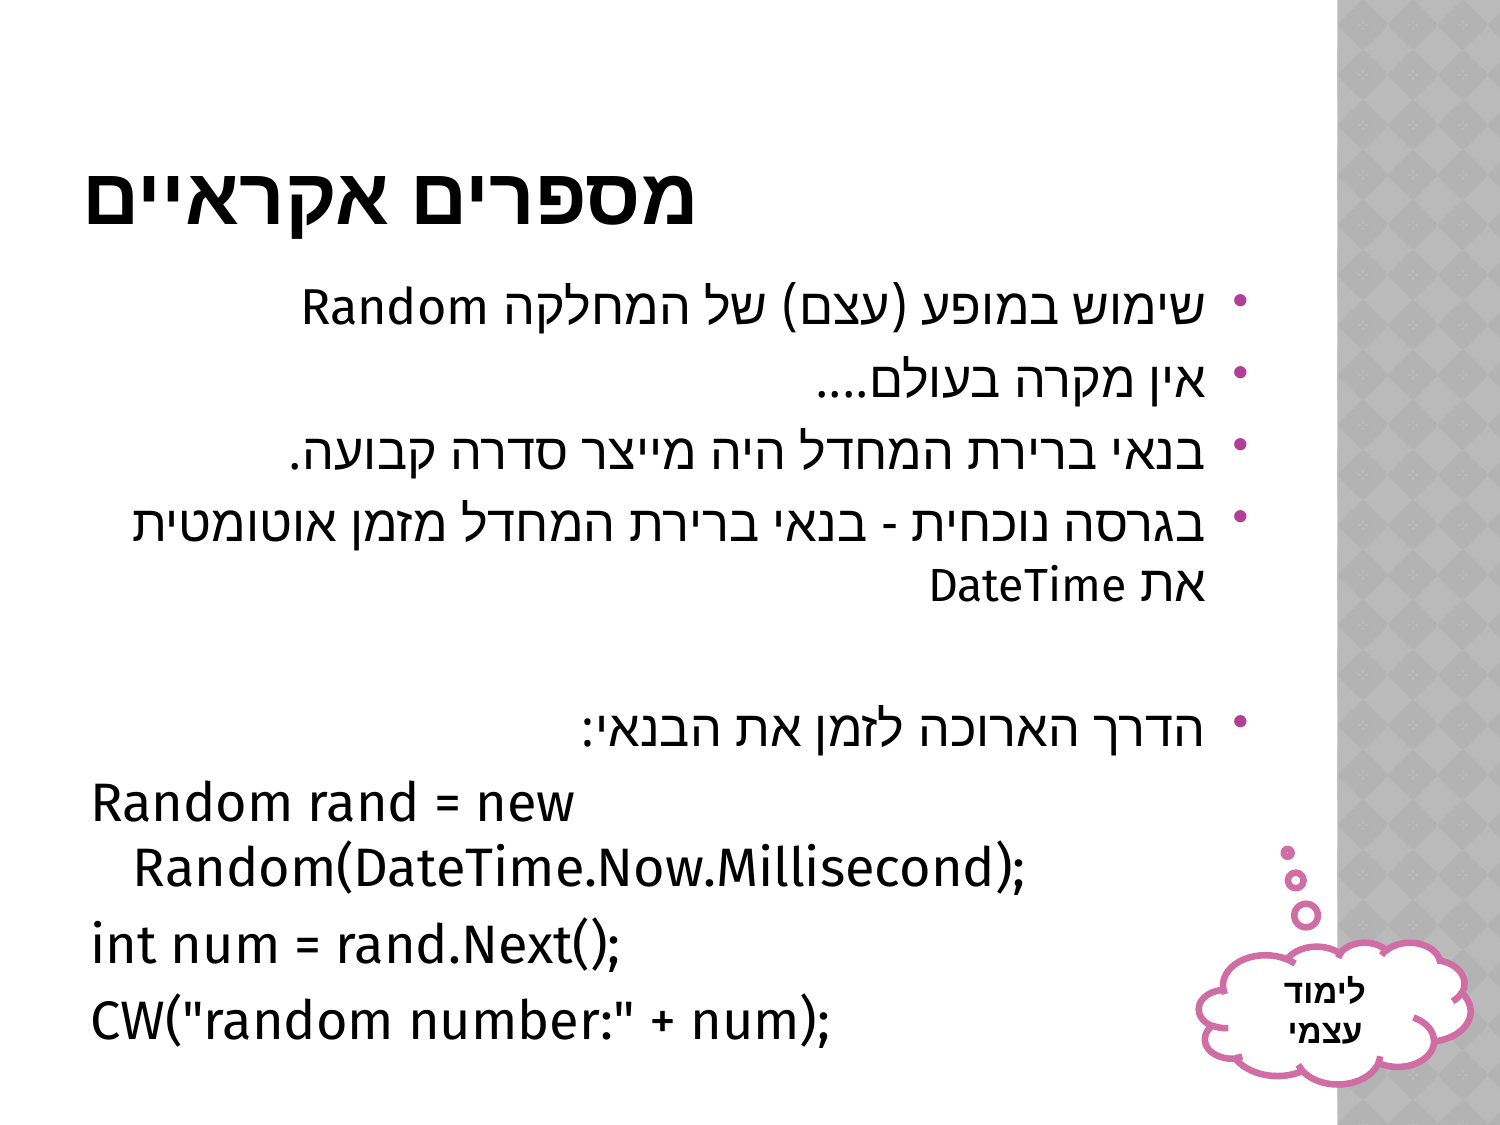

# מספרים אקראיים
שימוש במופע (עצם) של המחלקה Random
אין מקרה בעולם....
בנאי ברירת המחדל היה מייצר סדרה קבועה.
בגרסה נוכחית - בנאי ברירת המחדל מזמן אוטומטית את DateTime

הדרך הארוכה לזמן את הבנאי:
Random rand = new
   Random(DateTime.Now.Millisecond);
int num = rand.Next();
CW("random number:" + num);

לימוד עצמי